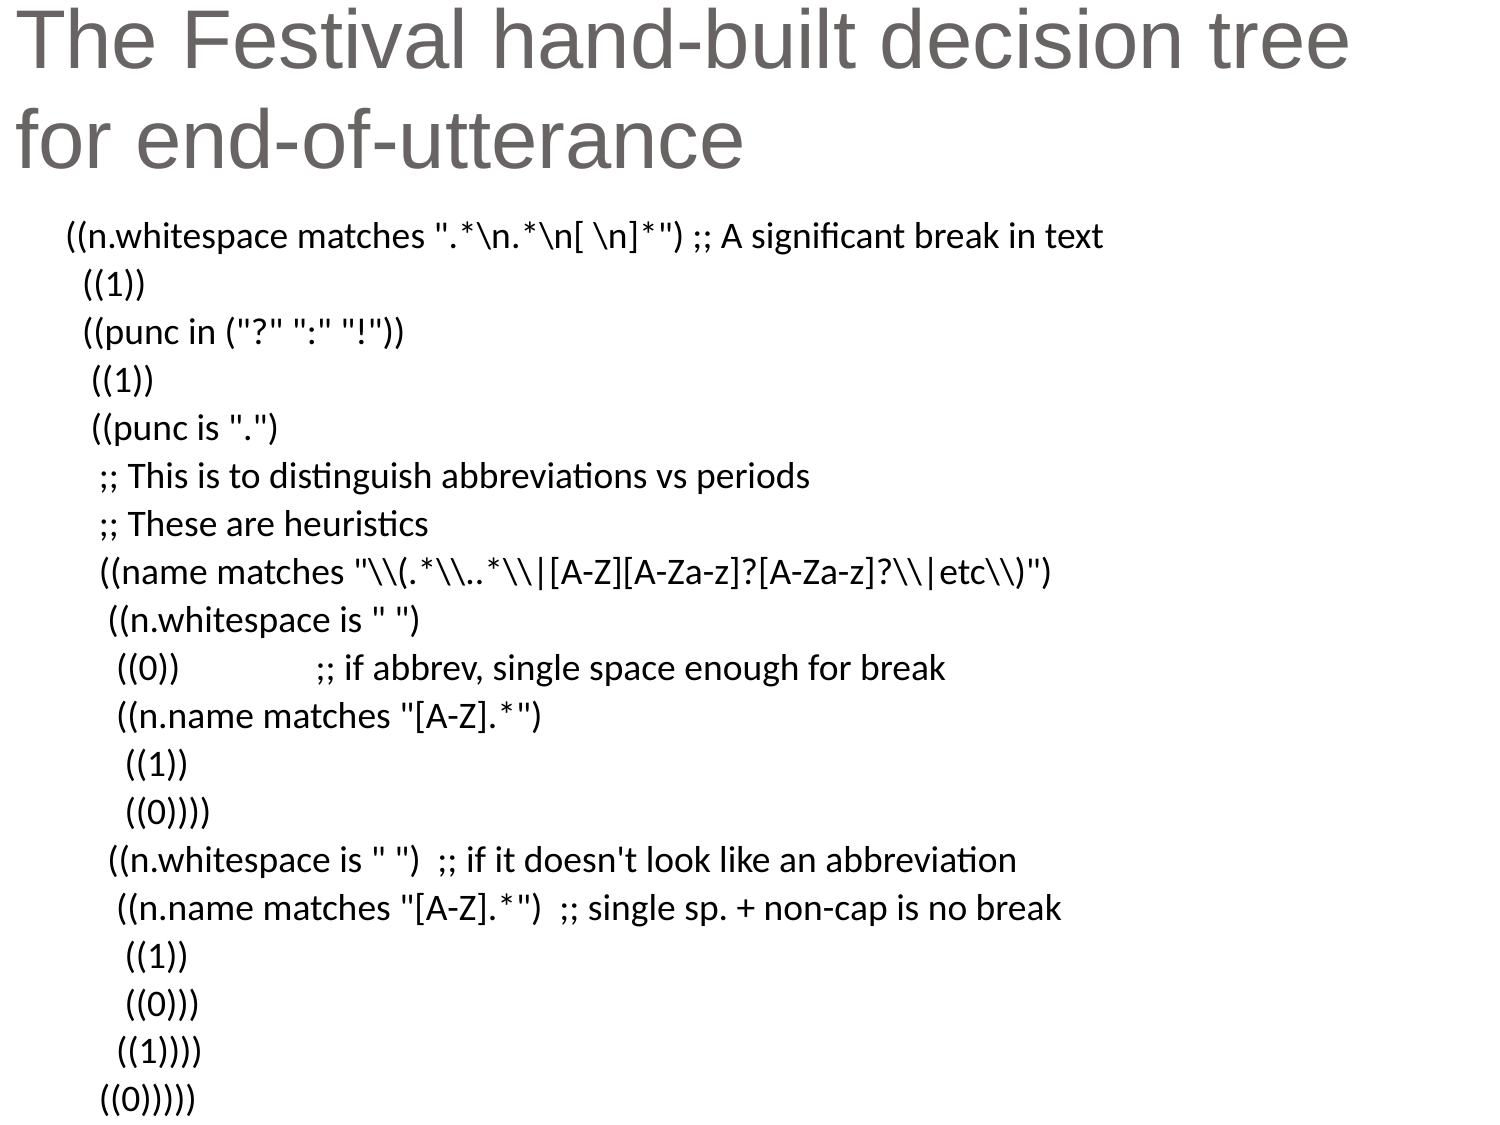

# The Festival hand-built decision tree for end-of-utterance
((n.whitespace matches ".*\n.*\n[ \n]*") ;; A significant break in text
  ((1))
  ((punc in ("?" ":" "!"))
   ((1))
   ((punc is ".")
    ;; This is to distinguish abbreviations vs periods
    ;; These are heuristics
    ((name matches "\\(.*\\..*\\|[A-Z][A-Za-z]?[A-Za-z]?\\|etc\\)")
     ((n.whitespace is " ")
      ((0))                ;; if abbrev, single space enough for break
      ((n.name matches "[A-Z].*")
       ((1))
       ((0))))
     ((n.whitespace is " ")  ;; if it doesn't look like an abbreviation
      ((n.name matches "[A-Z].*")  ;; single sp. + non-cap is no break
       ((1))
       ((0)))
      ((1))))
    ((0)))))